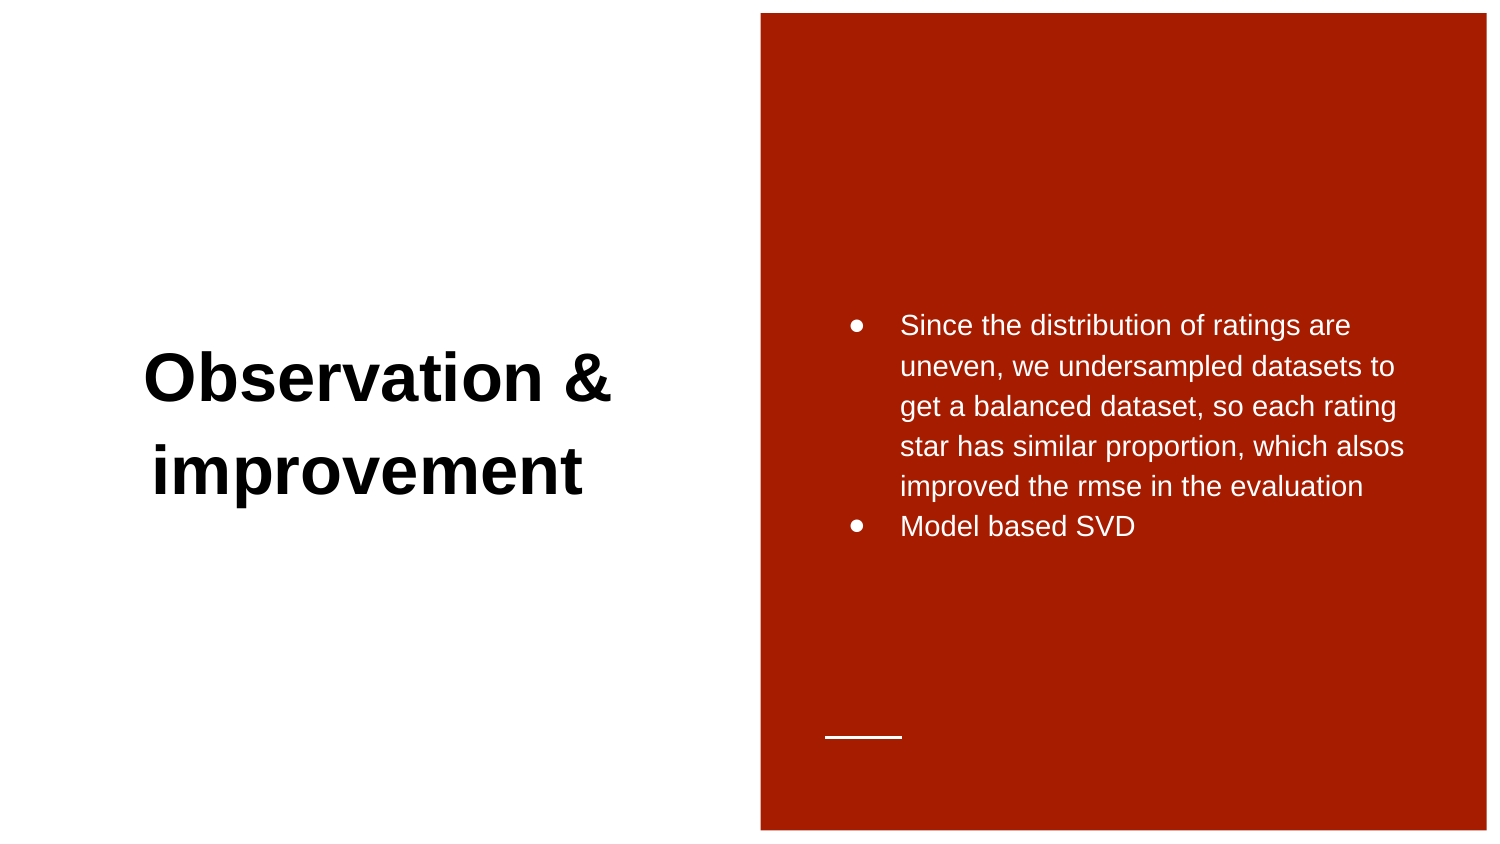

Since the distribution of ratings are uneven, we undersampled datasets to get a balanced dataset, so each rating star has similar proportion, which alsos improved the rmse in the evaluation
Model based SVD
# Observation & improvement